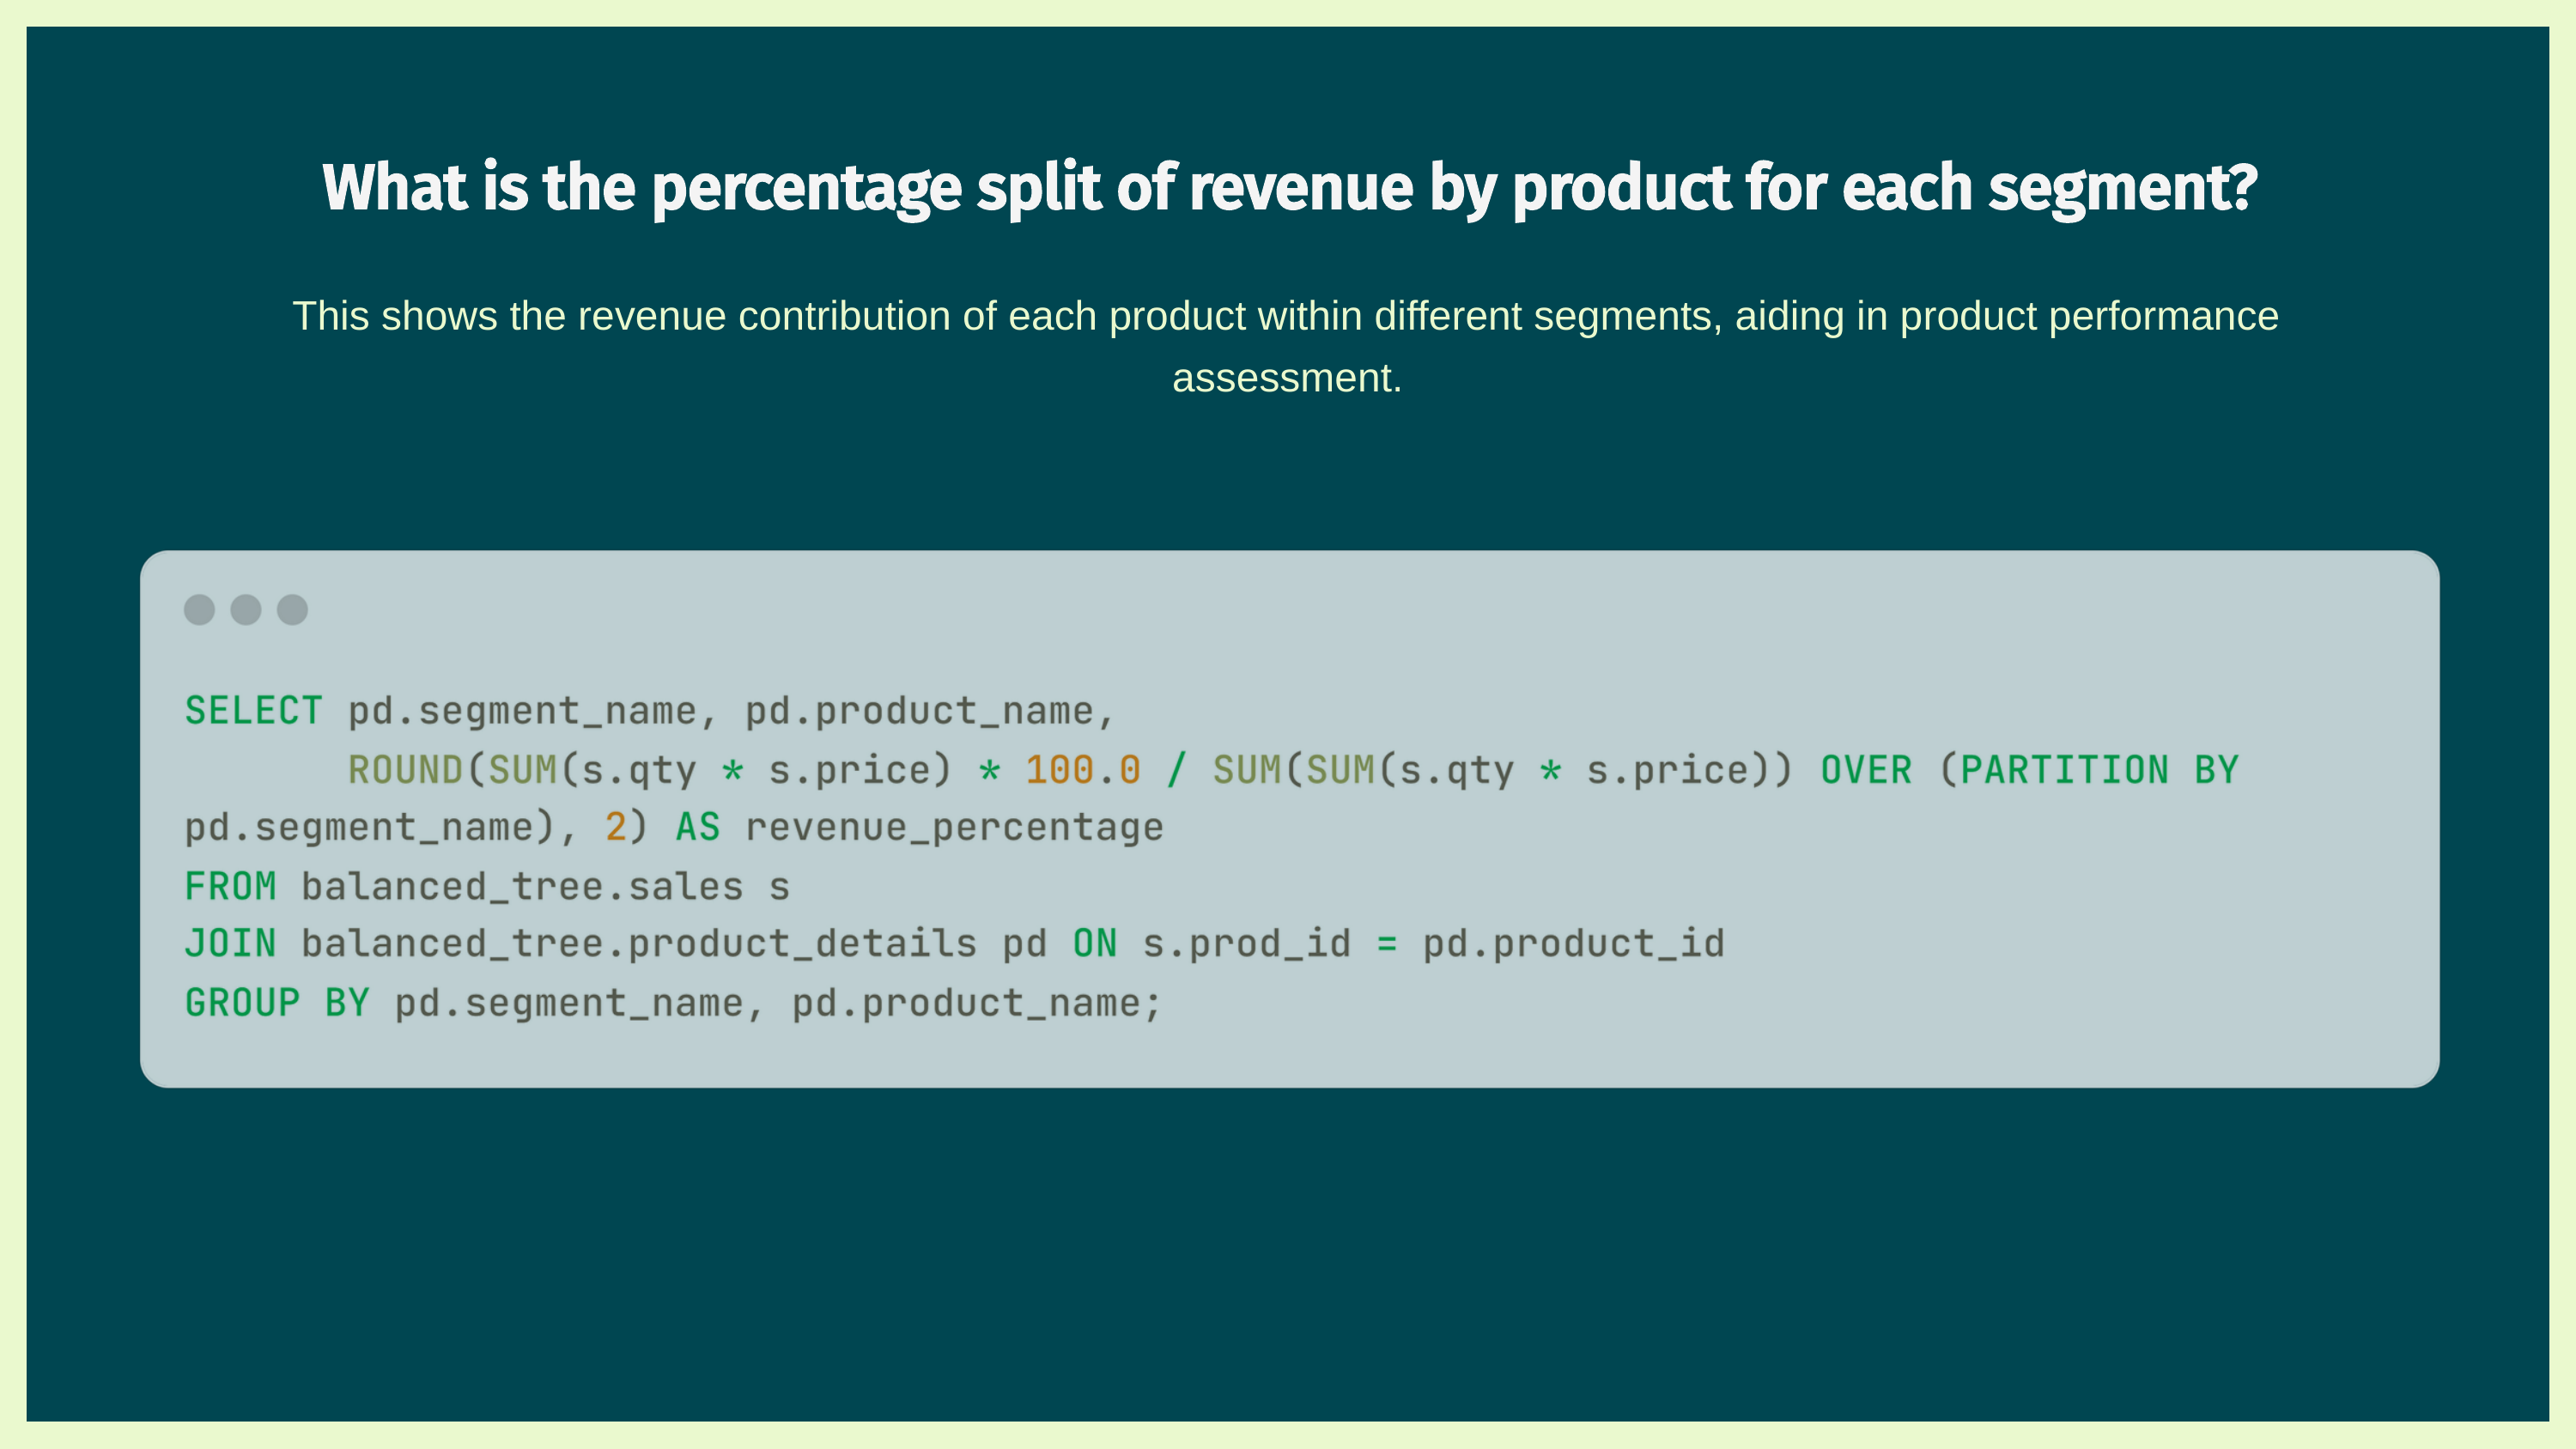

What is the percentage split of revenue by product for each segment?
This shows the revenue contribution of each product within different segments, aiding in product performance assessment.